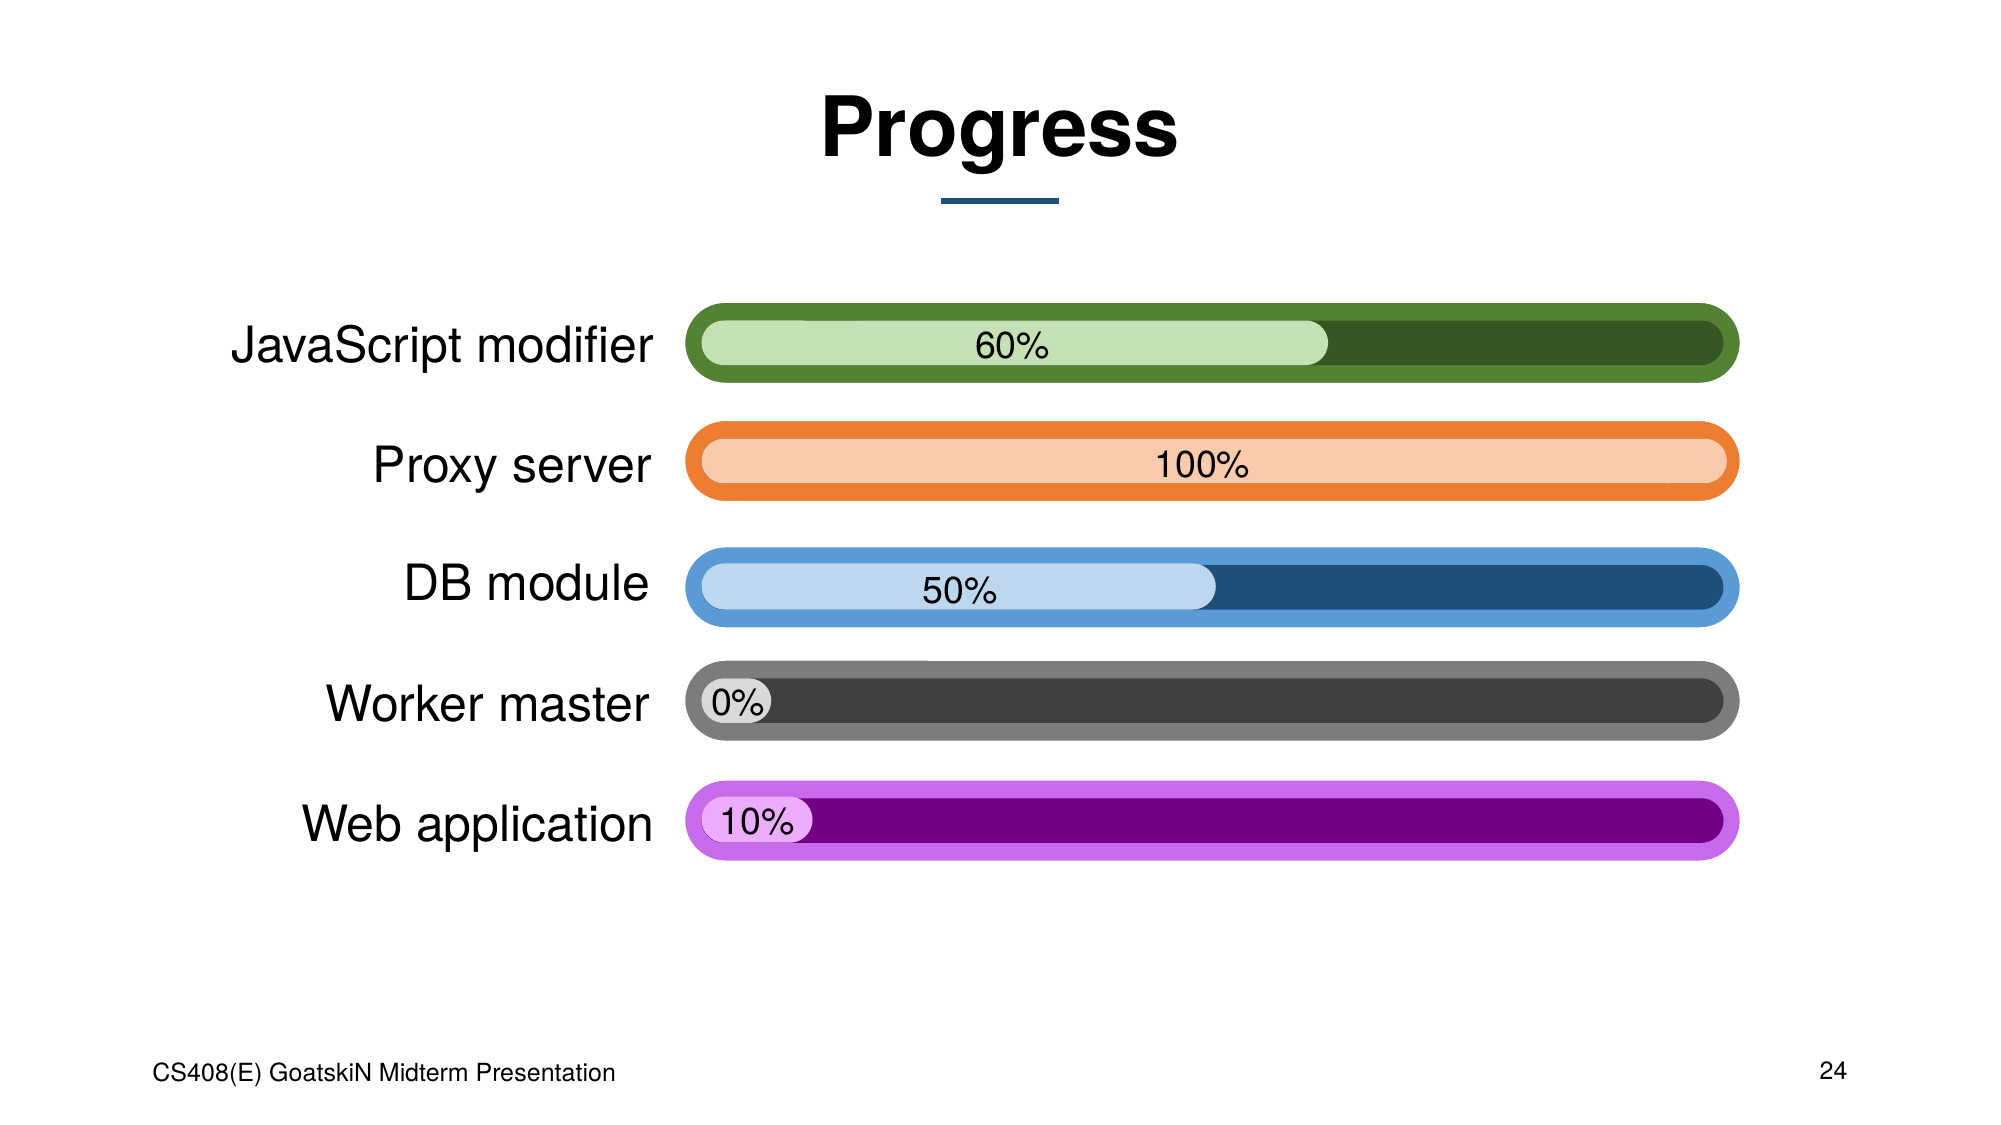

# Progress

JavaScript modifier
60%

Proxy server
100%
DB module

50%

Worker master
0%

Web application
10%
CS408(E) GoatskiN Midterm Presentation
24